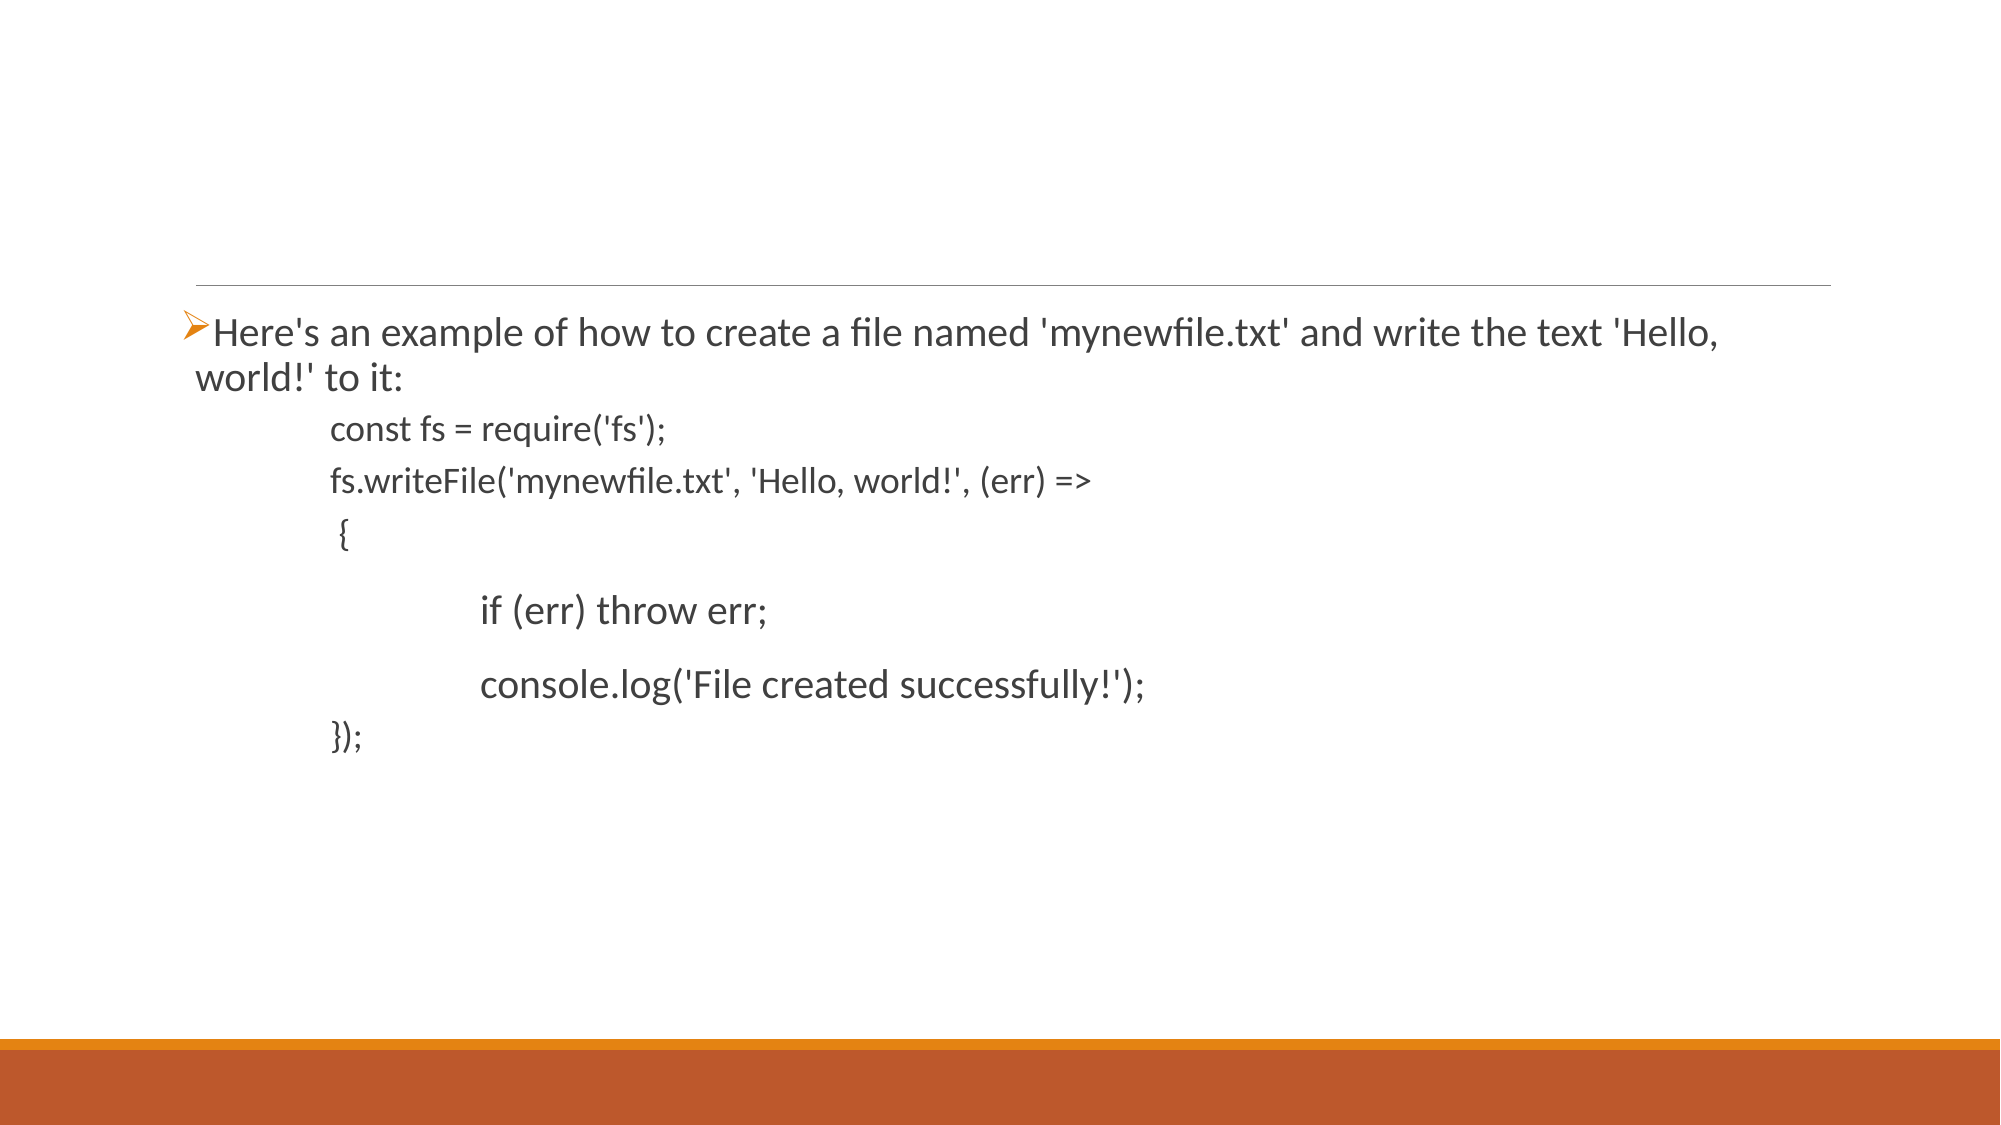

Here's an example of how to create a file named 'mynewfile.txt' and write the text 'Hello, world!' to it:
const fs = require('fs');
fs.writeFile('mynewfile.txt', 'Hello, world!', (err) =>
 {
  		if (err) throw err;
 		console.log('File created successfully!');
});